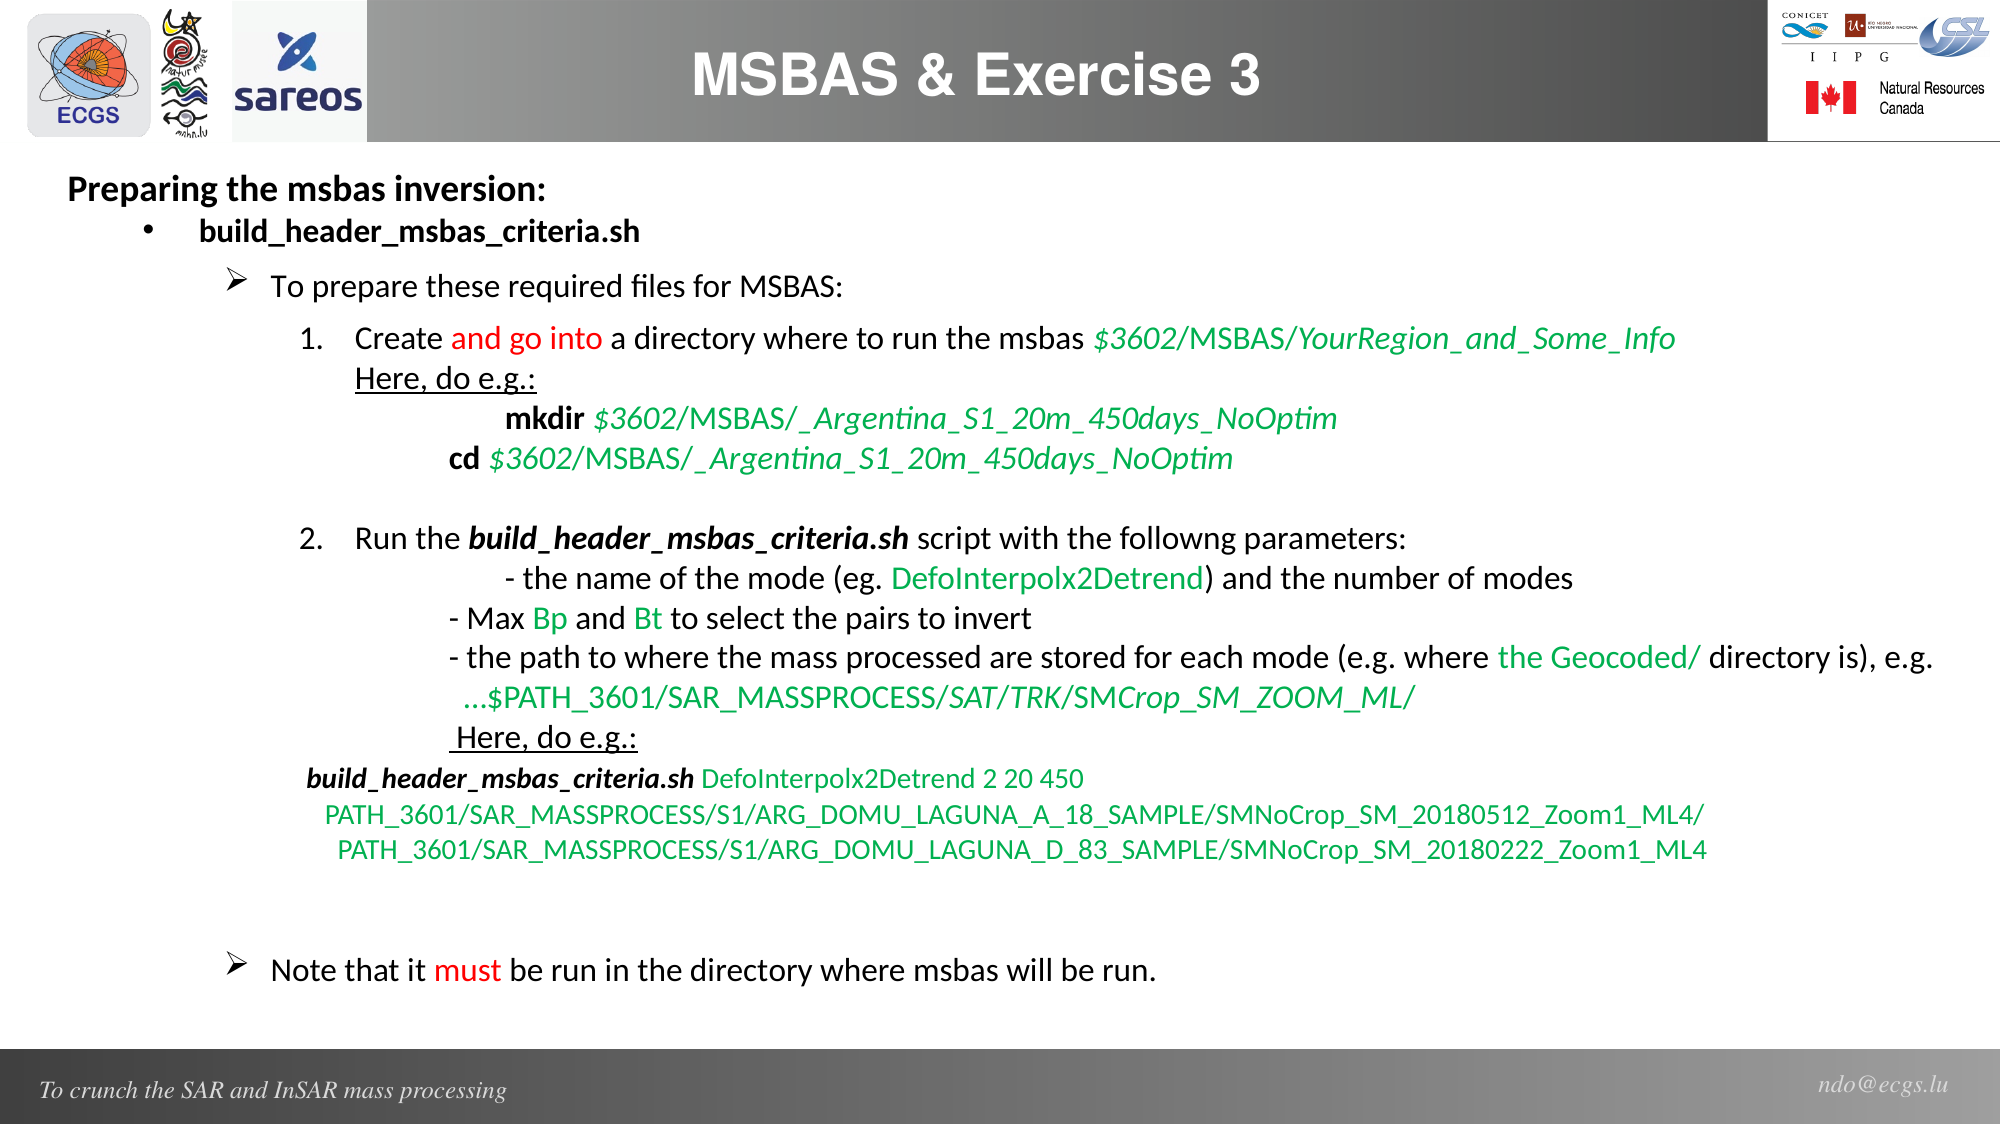

MSBAS & Exercise 3
Preparing the msbas inversion:
build_header_msbas_criteria.sh

To prepare these required files for MSBAS:
Create and go into a directory where to run the msbas $3602/MSBAS/YourRegion_and_Some_Info
Here, do e.g.:
	mkdir $3602/MSBAS/_Argentina_S1_20m_450days_NoOptim
	cd $3602/MSBAS/_Argentina_S1_20m_450days_NoOptim

Run the build_header_msbas_criteria.sh script with the followng parameters:
	- the name of the mode (eg. DefoInterpolx2Detrend) and the number of modes
	- Max Bp and Bt to select the pairs to invert
	- the path to where the mass processed are stored for each mode (e.g. where the Geocoded/ directory is), e.g.
	  …$PATH_3601/SAR_MASSPROCESS/SAT/TRK/SMCrop_SM_ZOOM_ML/
	 Here, do e.g.:
 build_header_msbas_criteria.sh DefoInterpolx2Detrend 2 20 450
    PATH_3601/SAR_MASSPROCESS/S1/ARG_DOMU_LAGUNA_A_18_SAMPLE/SMNoCrop_SM_20180512_Zoom1_ML4/
      PATH_3601/SAR_MASSPROCESS/S1/ARG_DOMU_LAGUNA_D_83_SAMPLE/SMNoCrop_SM_20180222_Zoom1_ML4
Note that it must be run in the directory where msbas will be run.